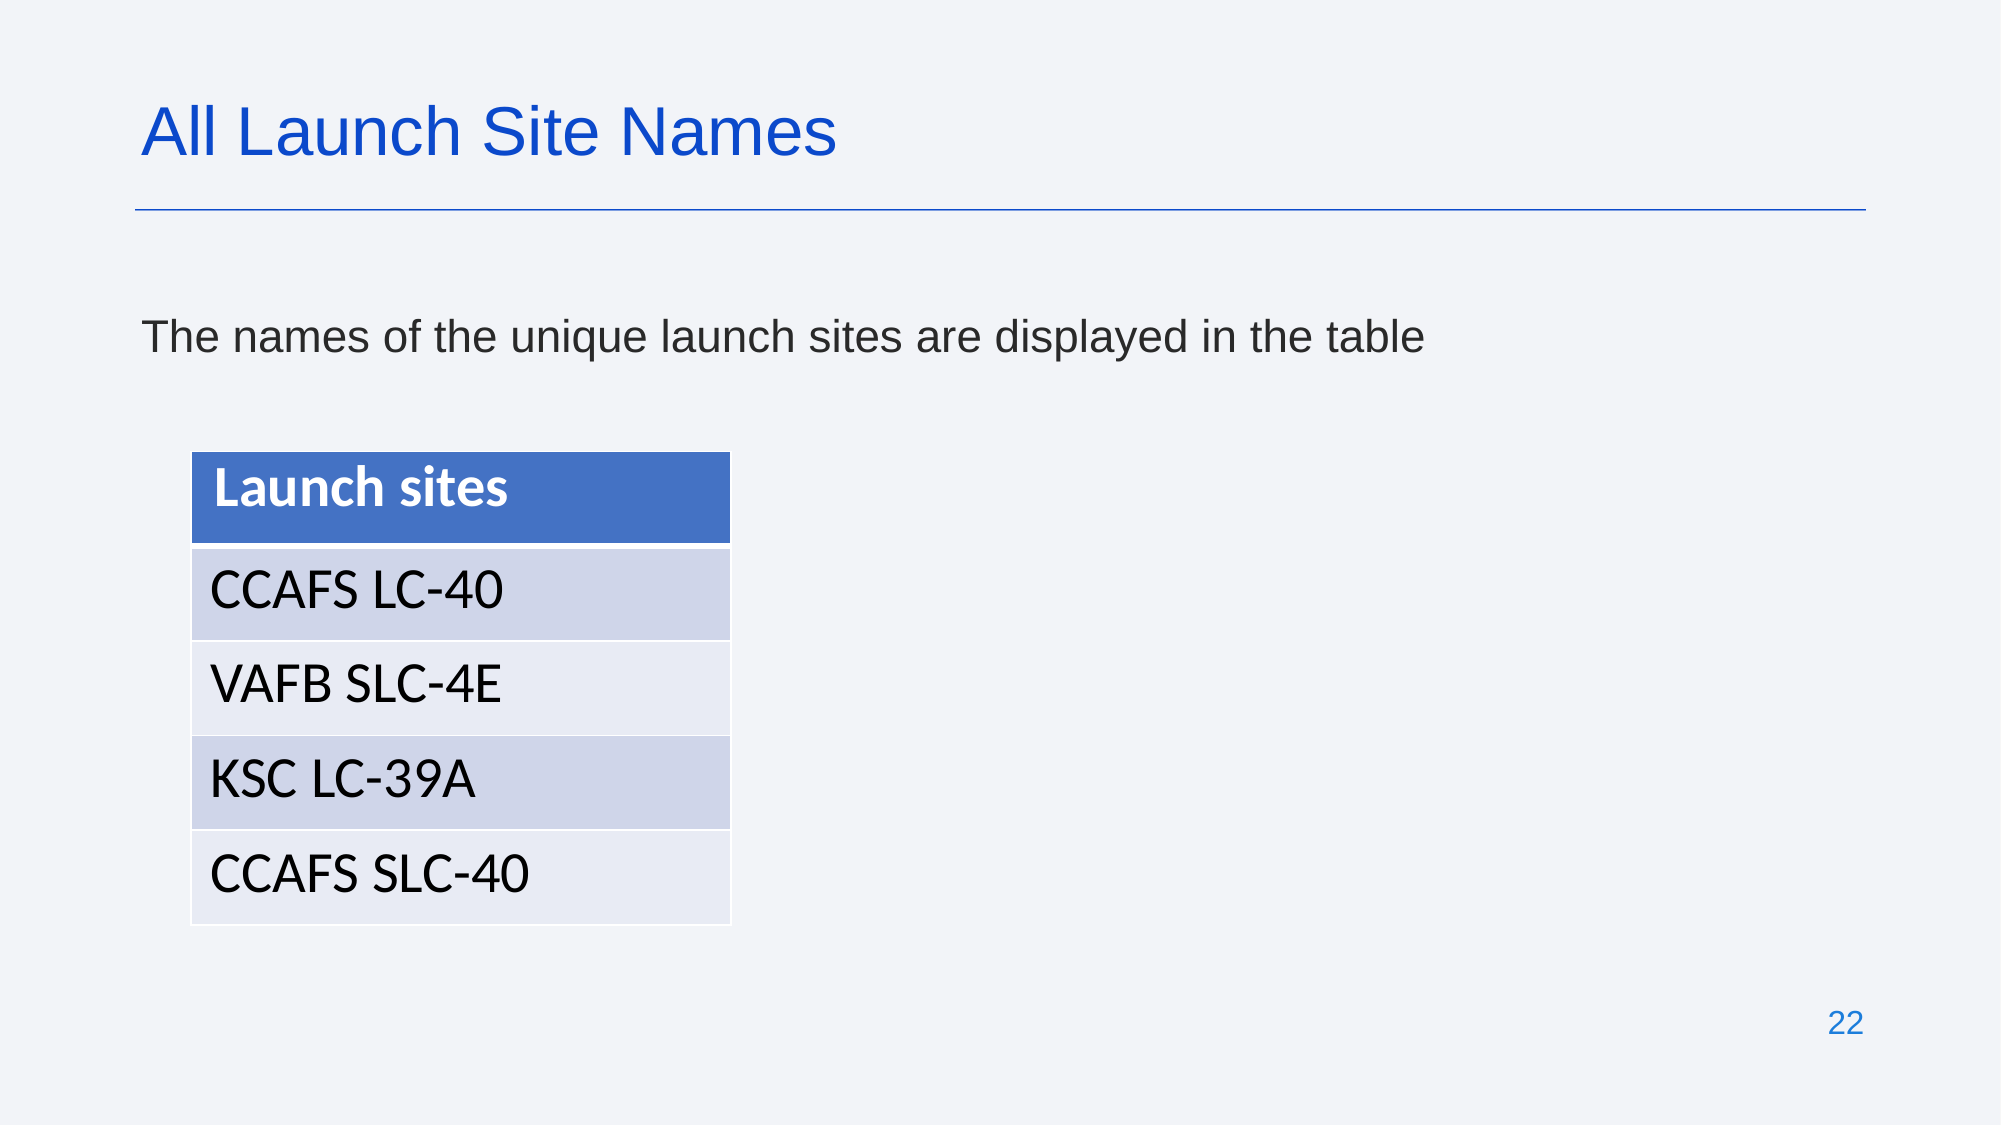

All Launch Site Names
The names of the unique launch sites are displayed in the table
| Launch sites |
| --- |
| CCAFS LC-40 |
| VAFB SLC-4E |
| KSC LC-39A |
| CCAFS SLC-40 |
22